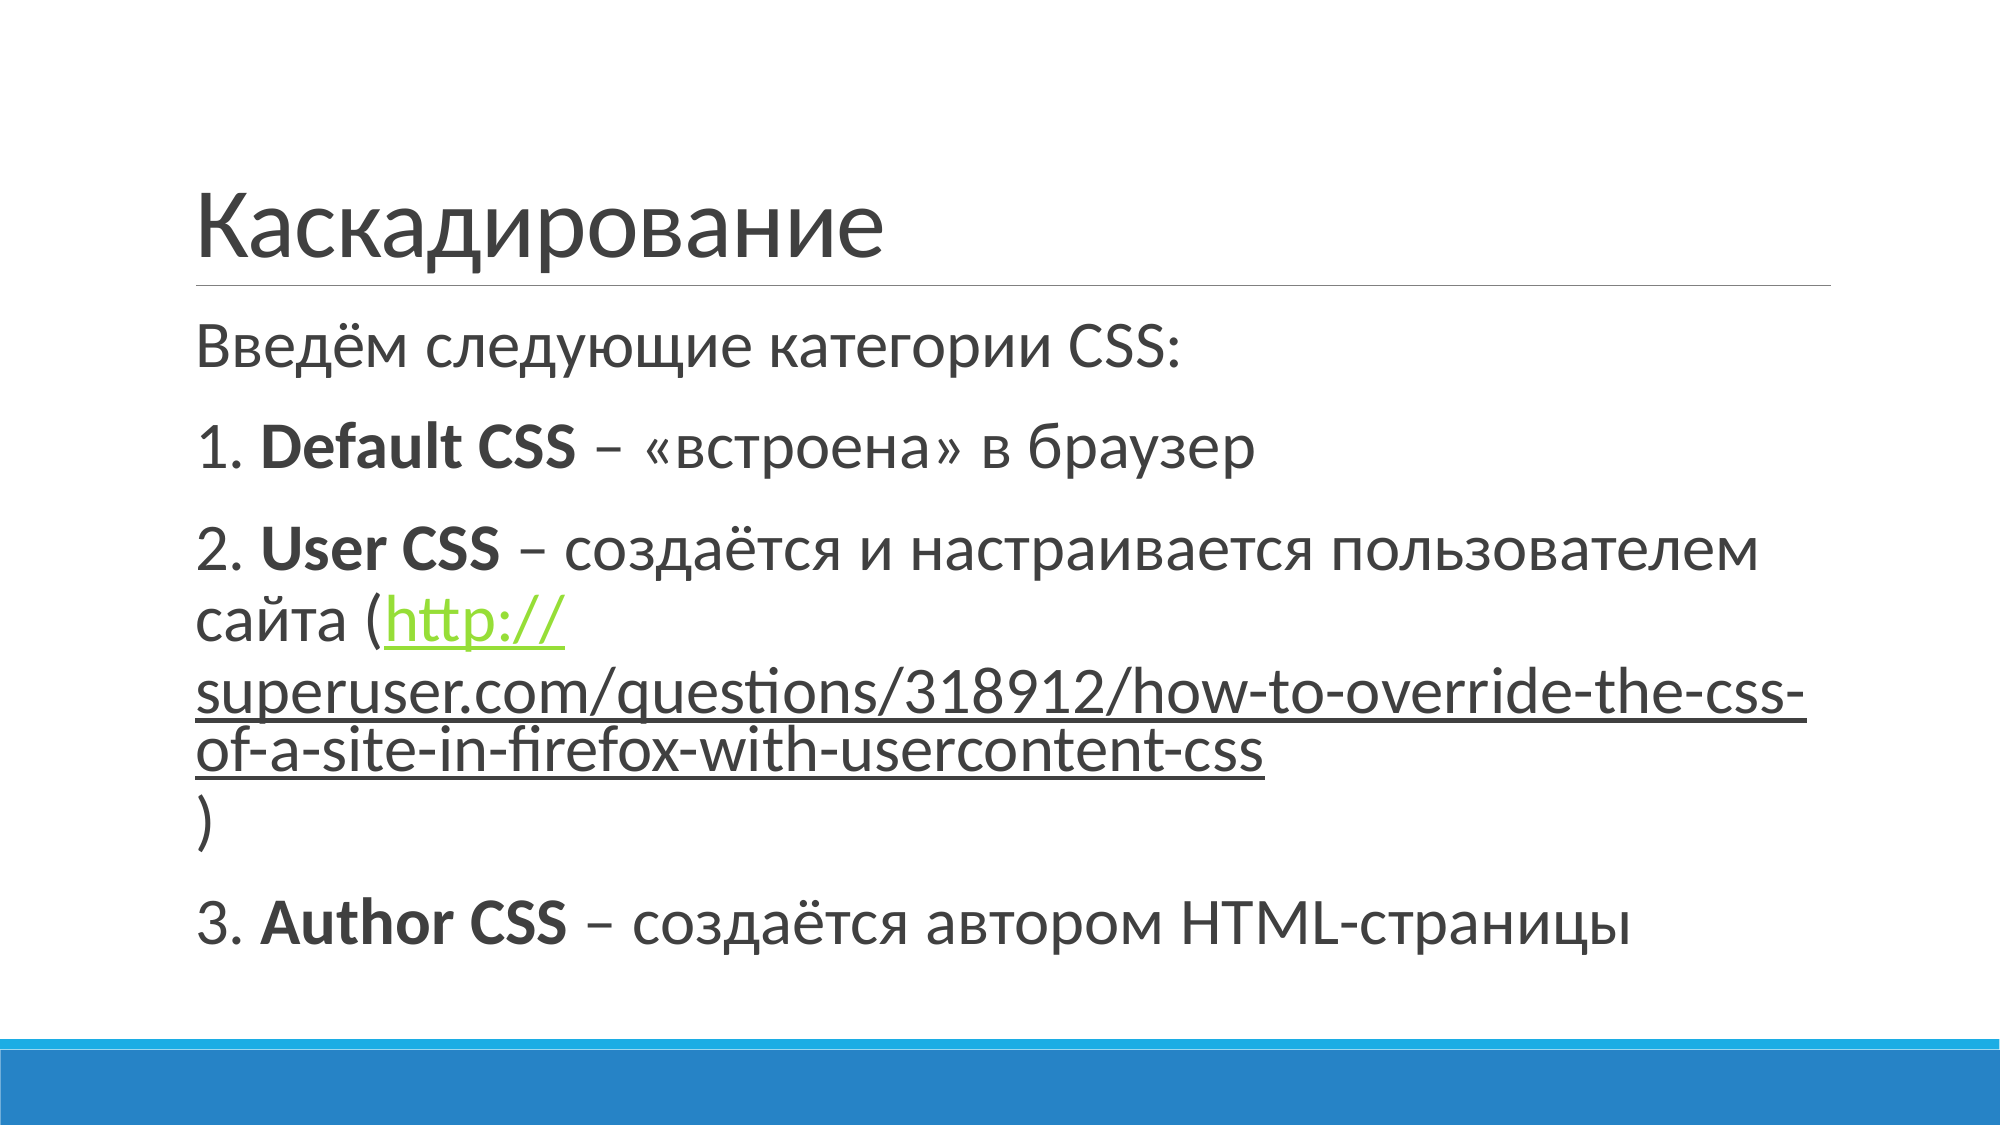

# Каскадирование
Введём следующие категории CSS:
1. Default CSS – «встроена» в браузер
2. User CSS – создаётся и настраивается пользователем сайта (http://superuser.com/questions/318912/how-to-override-the-css-of-a-site-in-firefox-with-usercontent-css)
3. Author CSS – создаётся автором HTML-страницы